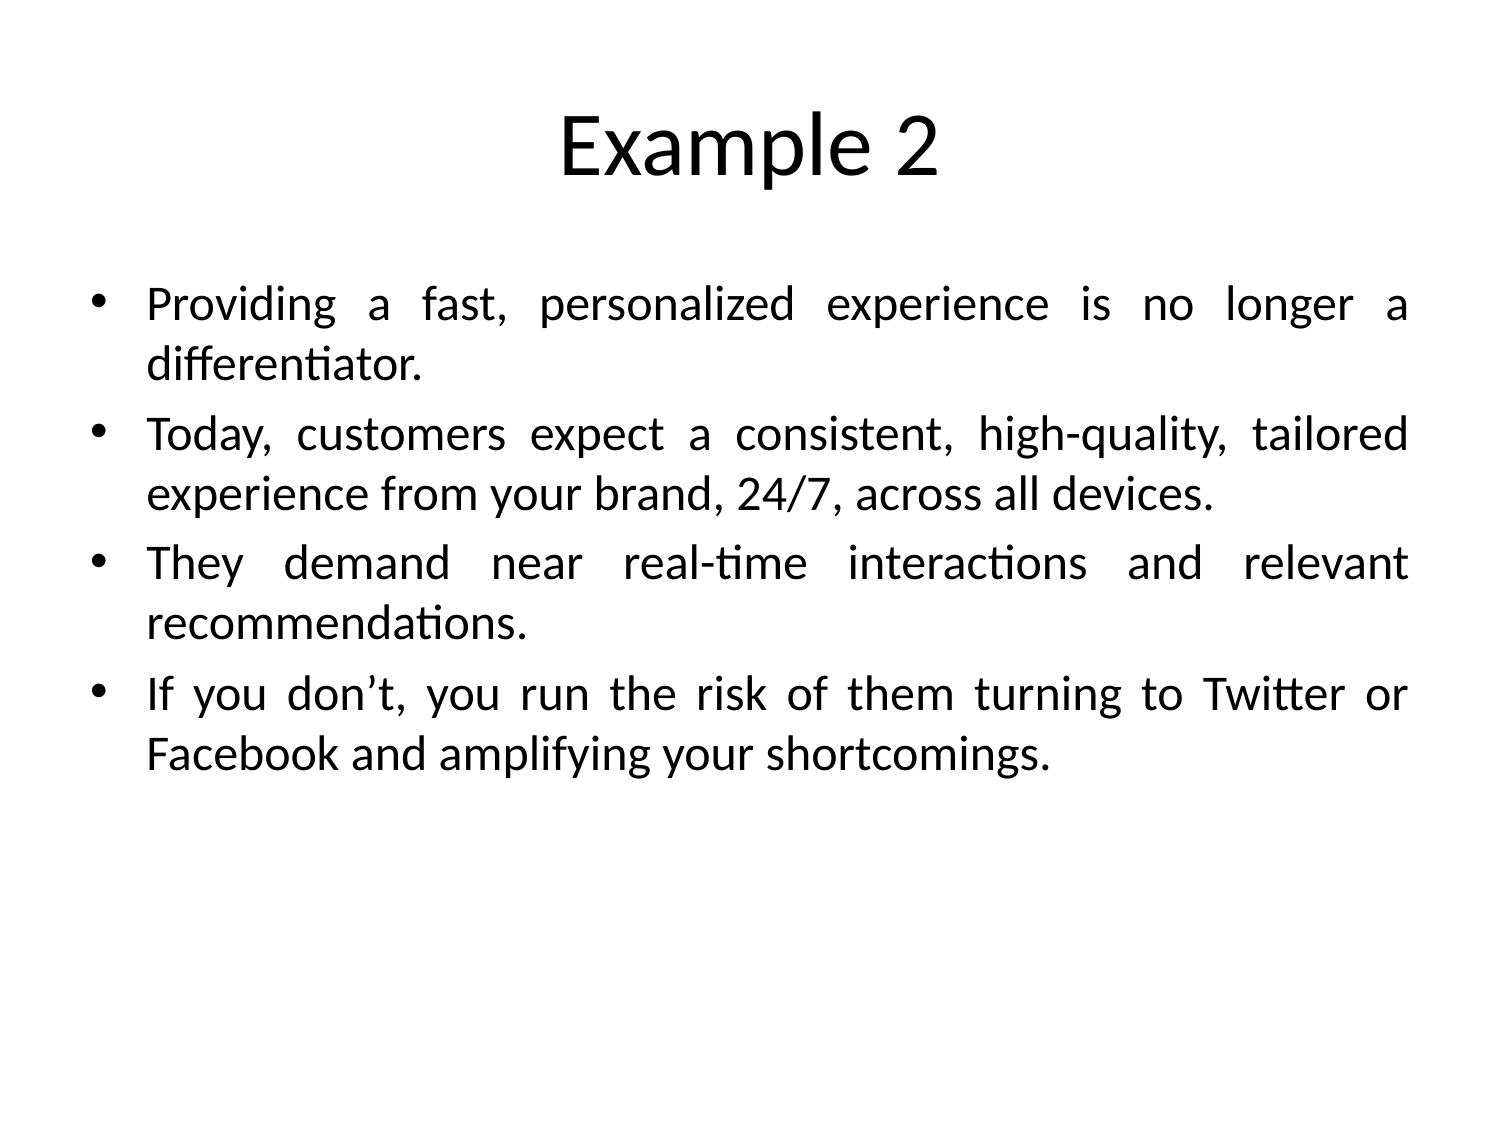

# Example 2
Providing a fast, personalized experience is no longer a differentiator.
Today, customers expect a consistent, high-quality, tailored experience from your brand, 24/7, across all devices.
They demand near real-time interactions and relevant recommendations.
If you don’t, you run the risk of them turning to Twitter or Facebook and amplifying your shortcomings.